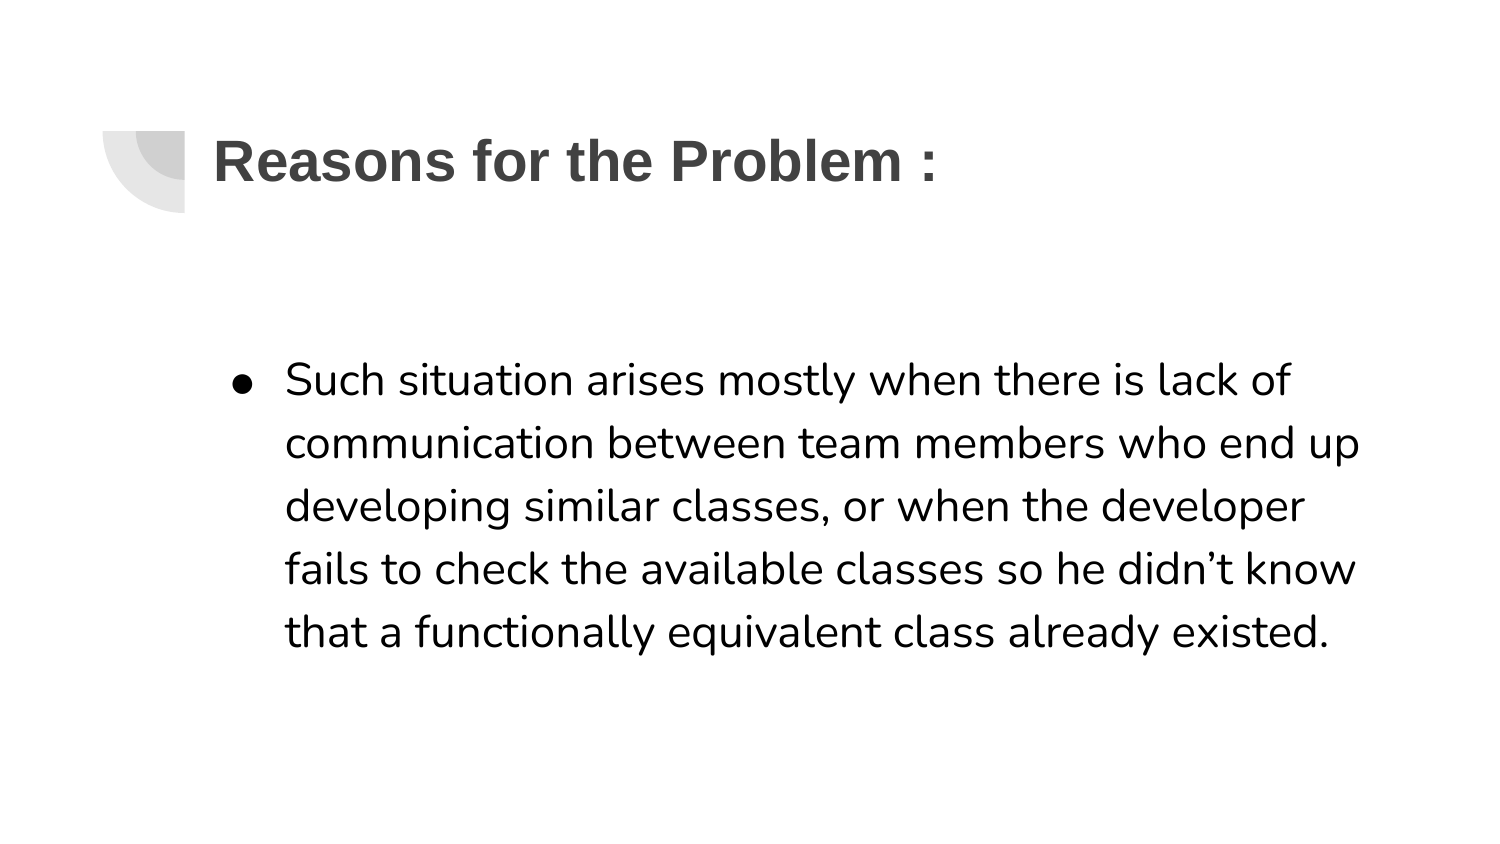

Reasons for the Problem :
Such situation arises mostly when there is lack of communication between team members who end up developing similar classes, or when the developer fails to check the available classes so he didn’t know that a functionally equivalent class already existed.